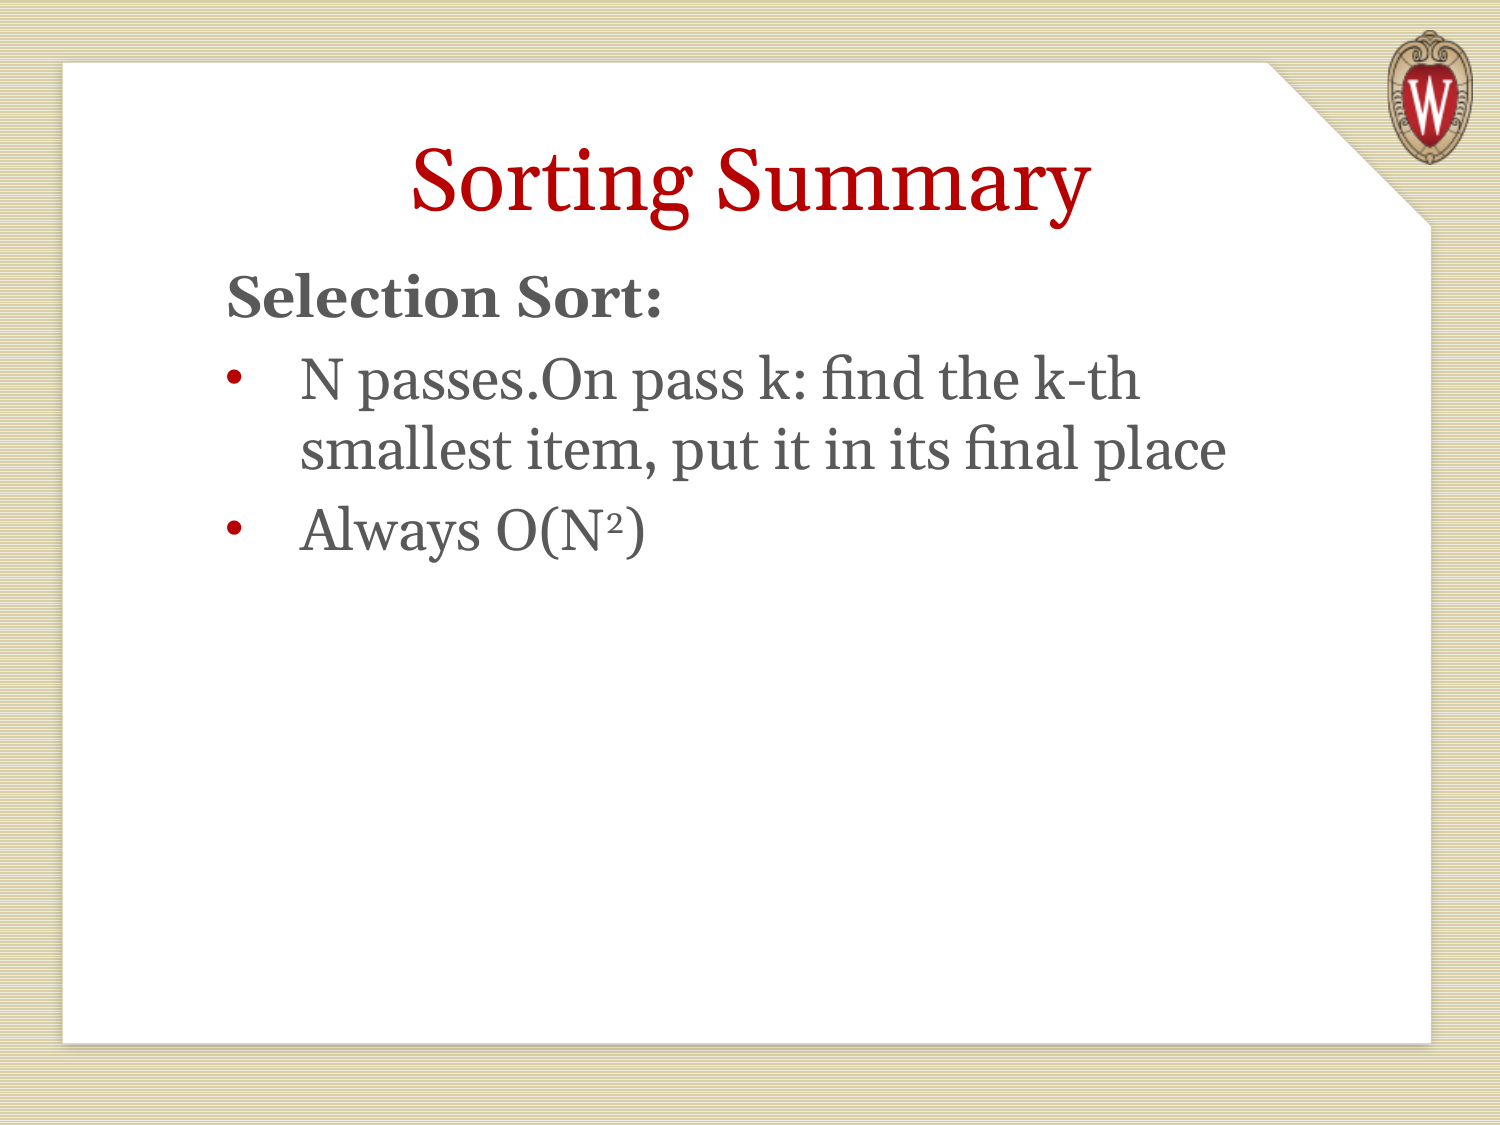

# Sorting Summary
Selection Sort:
N passes. On pass k: find the k-th smallest item, put it in its final place
Always O(N2)